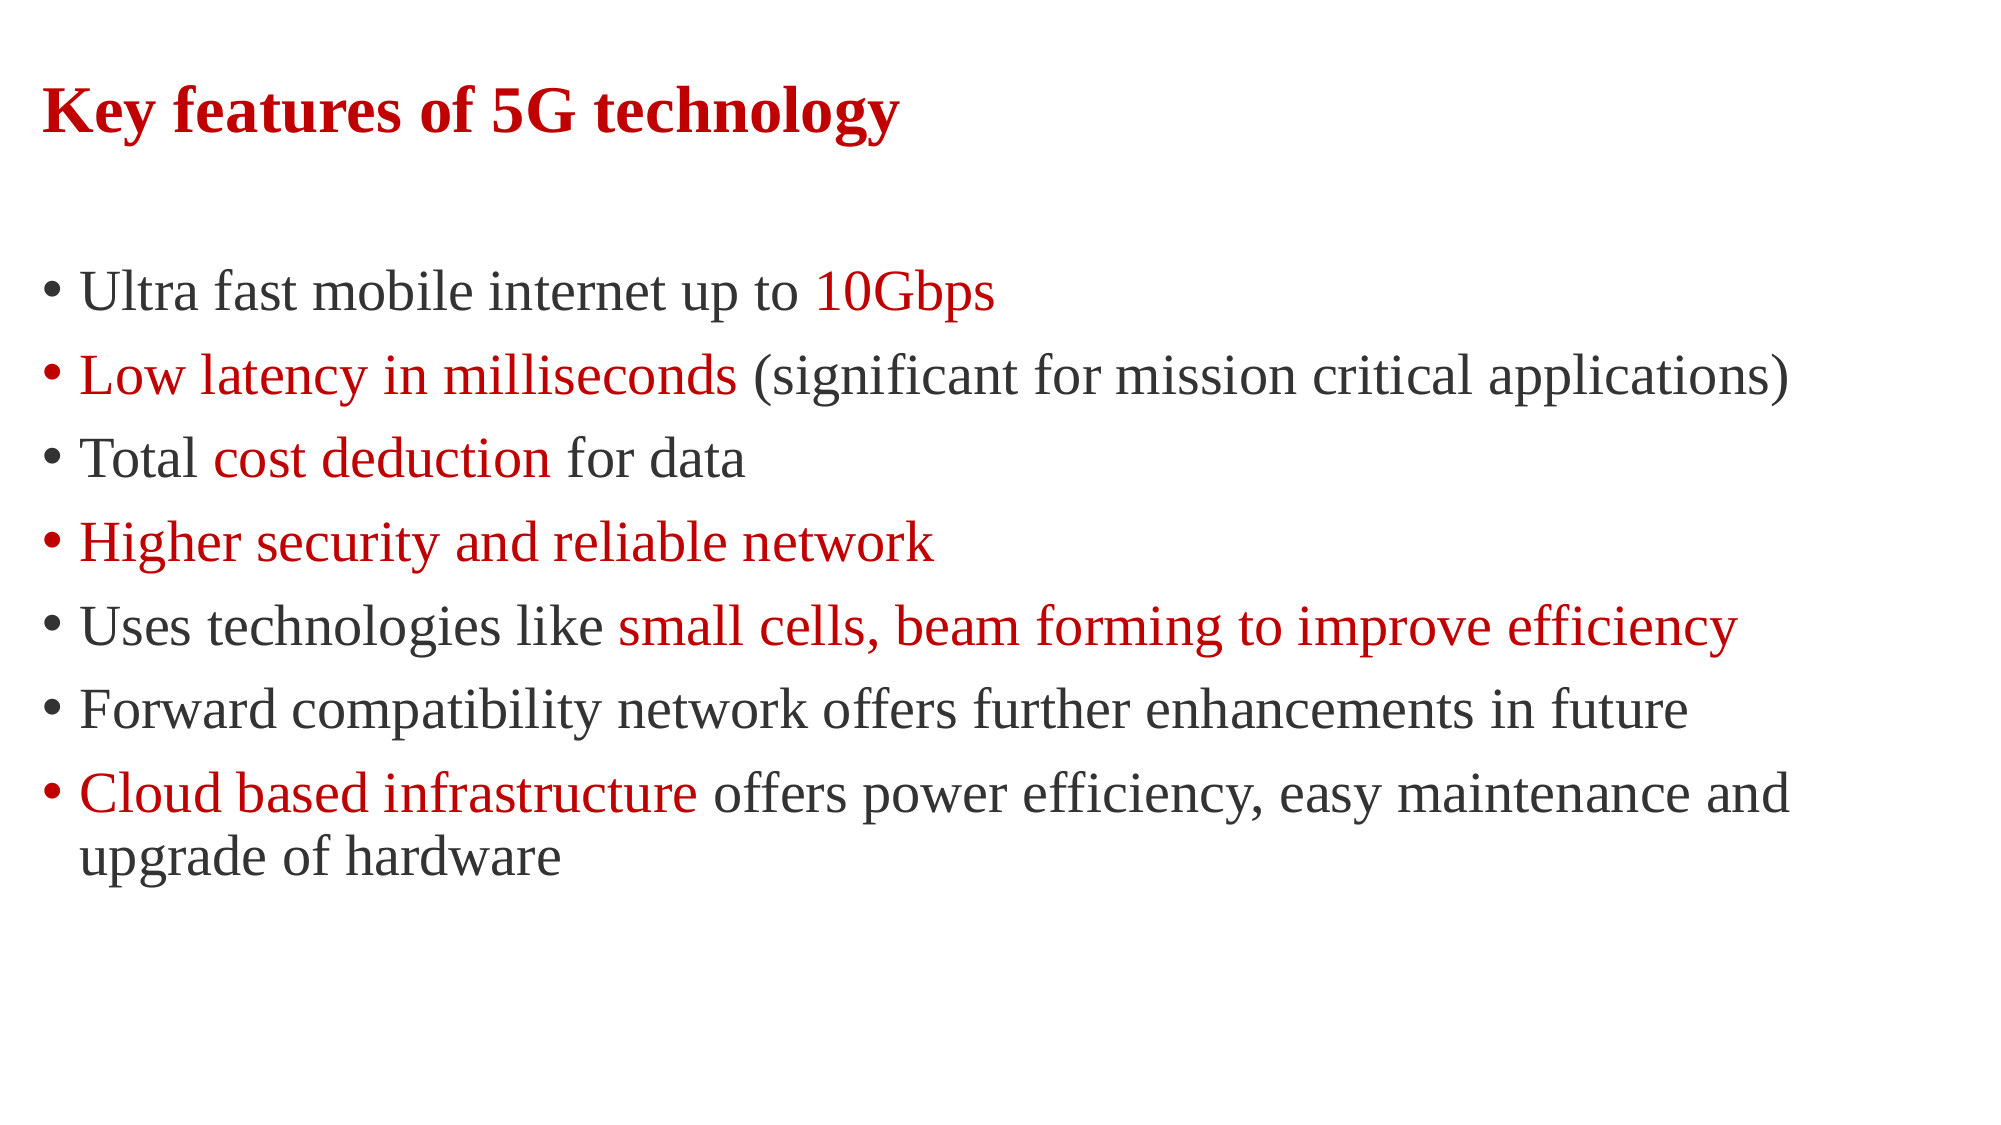

Key features of 5G technology

Ultra fast mobile internet up to 10Gbps
Low latency in milliseconds (significant for mission critical applications)
Total cost deduction for data
Higher security and reliable network
Uses technologies like small cells, beam forming to improve efficiency
Forward compatibility network offers further enhancements in future
Cloud based infrastructure offers power efficiency, easy maintenance and upgrade of hardware